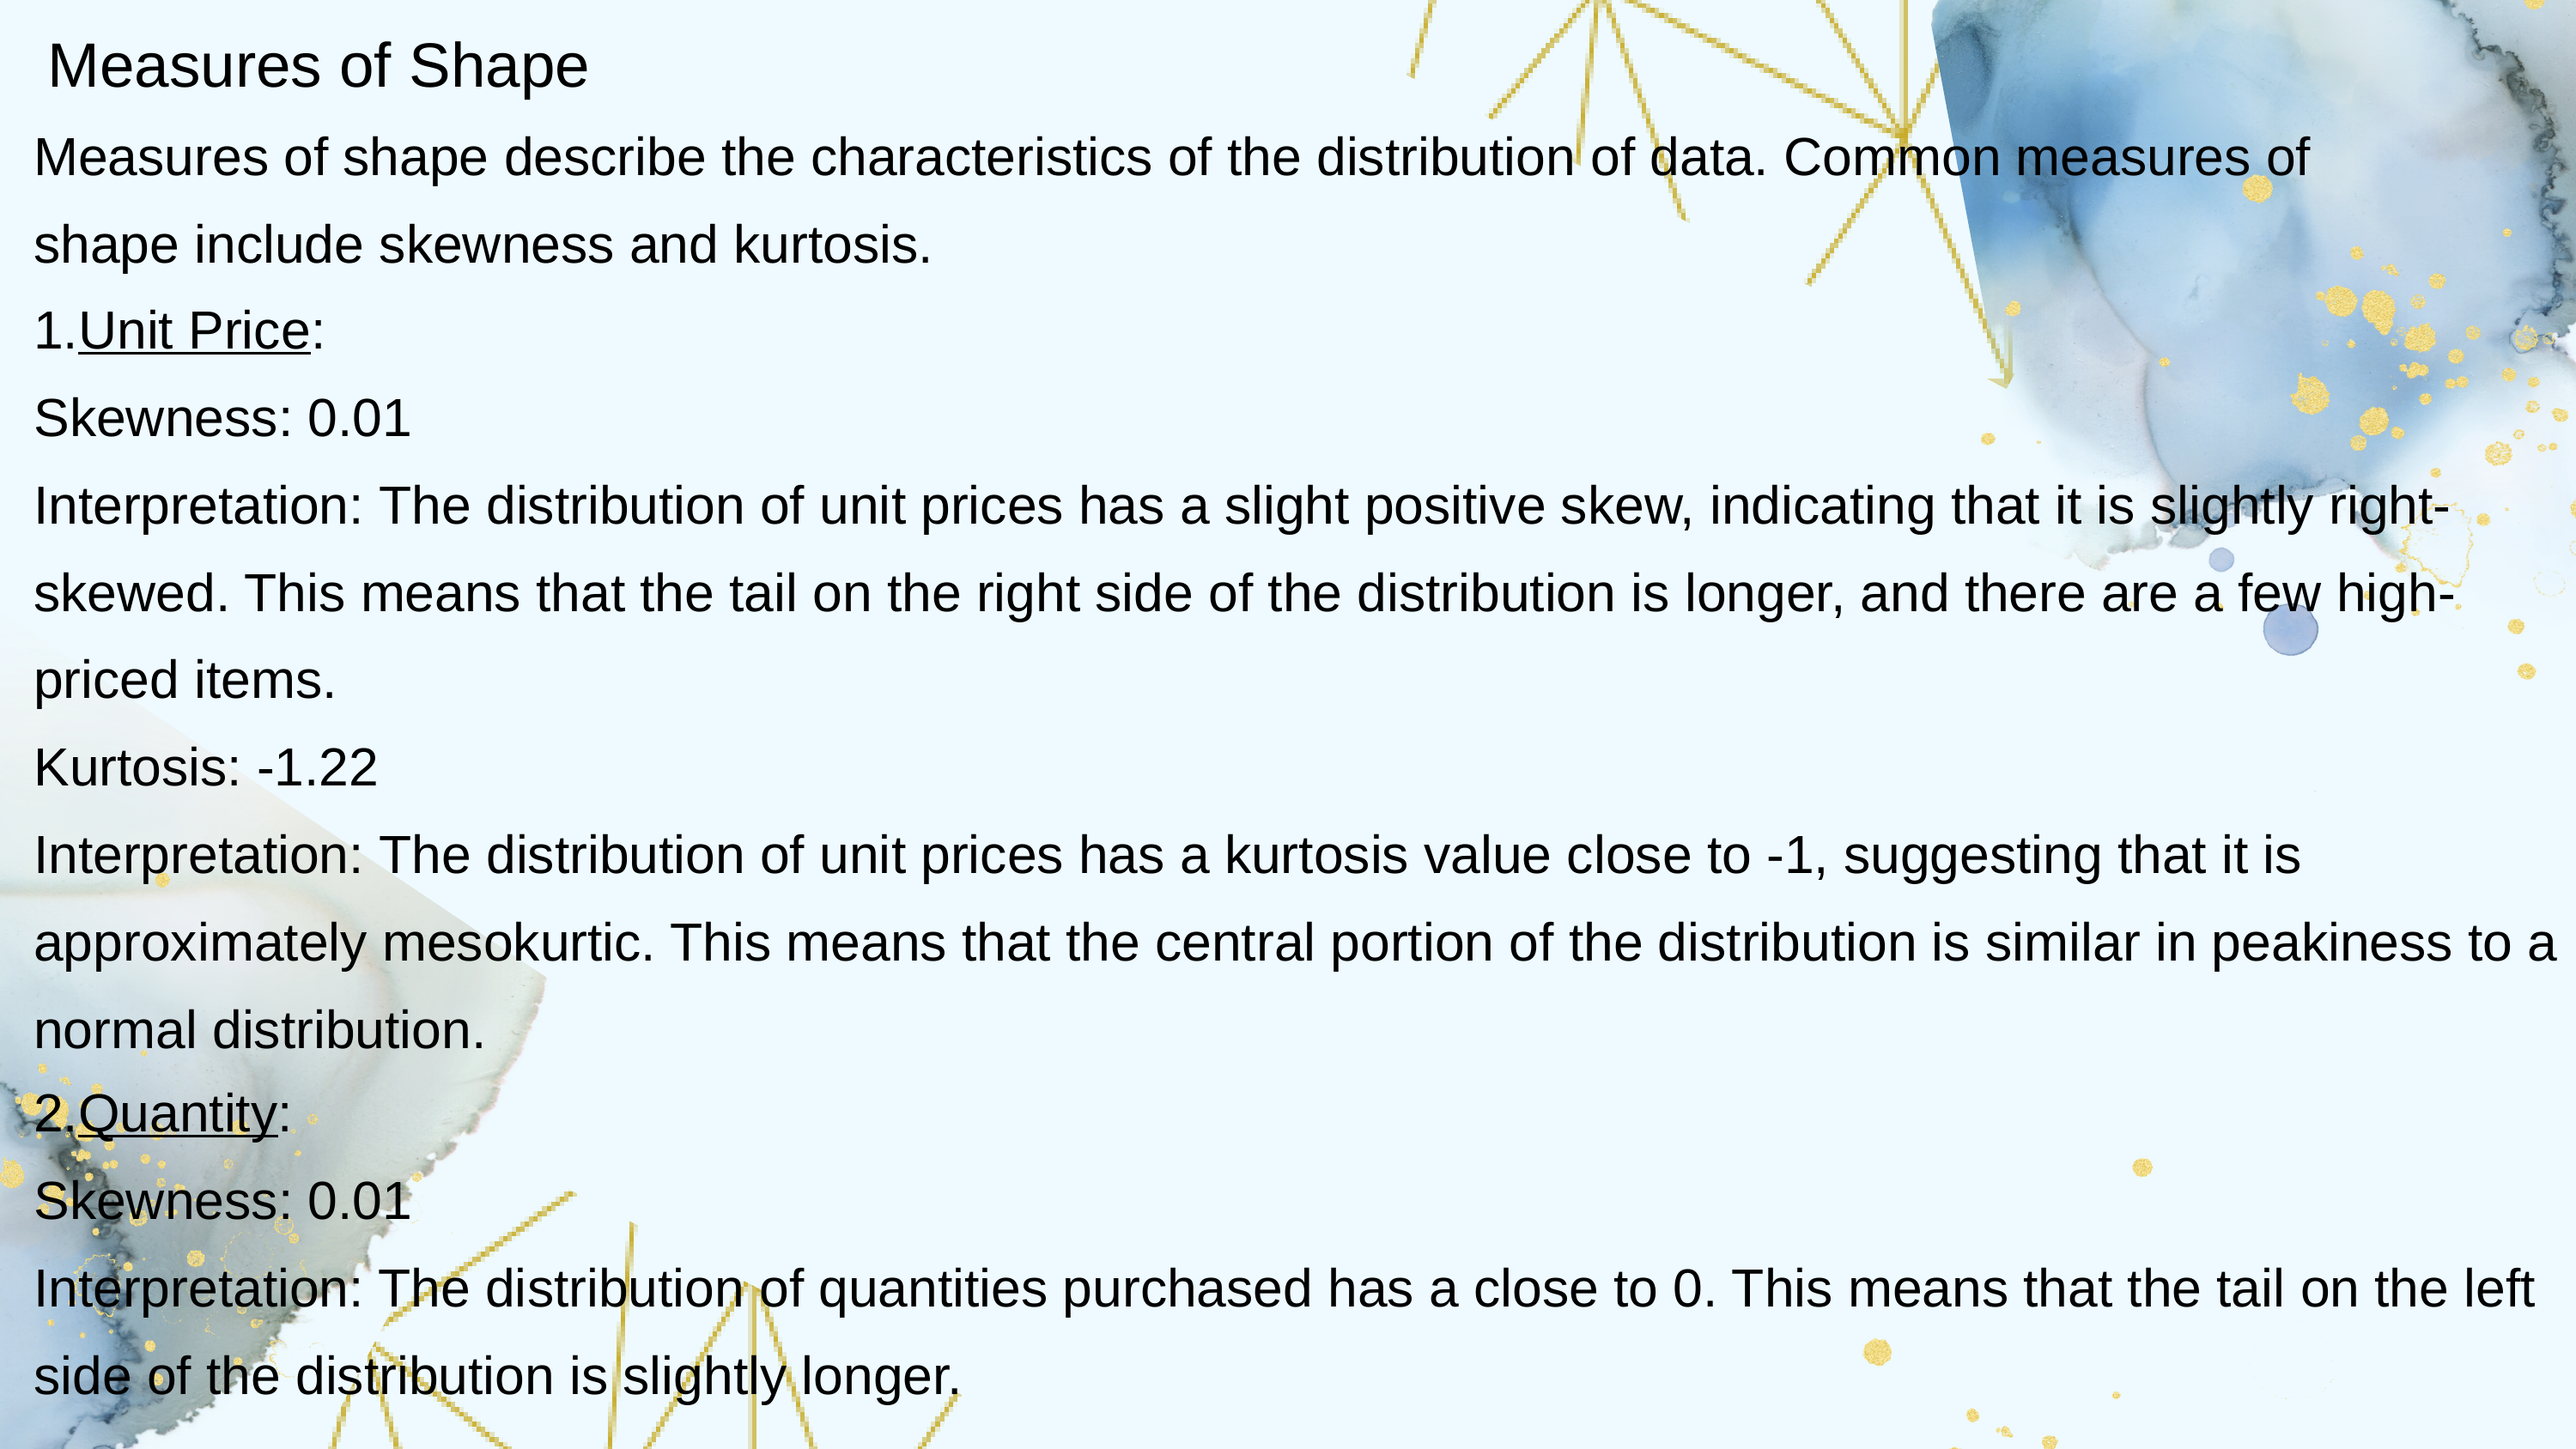

Measures of Shape
Measures of shape describe the characteristics of the distribution of data. Common measures of shape include skewness and kurtosis.
1.Unit Price:
Skewness: 0.01
Interpretation: The distribution of unit prices has a slight positive skew, indicating that it is slightly right-skewed. This means that the tail on the right side of the distribution is longer, and there are a few high-priced items.
Kurtosis: -1.22
Interpretation: The distribution of unit prices has a kurtosis value close to -1, suggesting that it is approximately mesokurtic. This means that the central portion of the distribution is similar in peakiness to a normal distribution.

2.Quantity:
Skewness: 0.01
Interpretation: The distribution of quantities purchased has a close to 0. This means that the tail on the left side of the distribution is slightly longer.